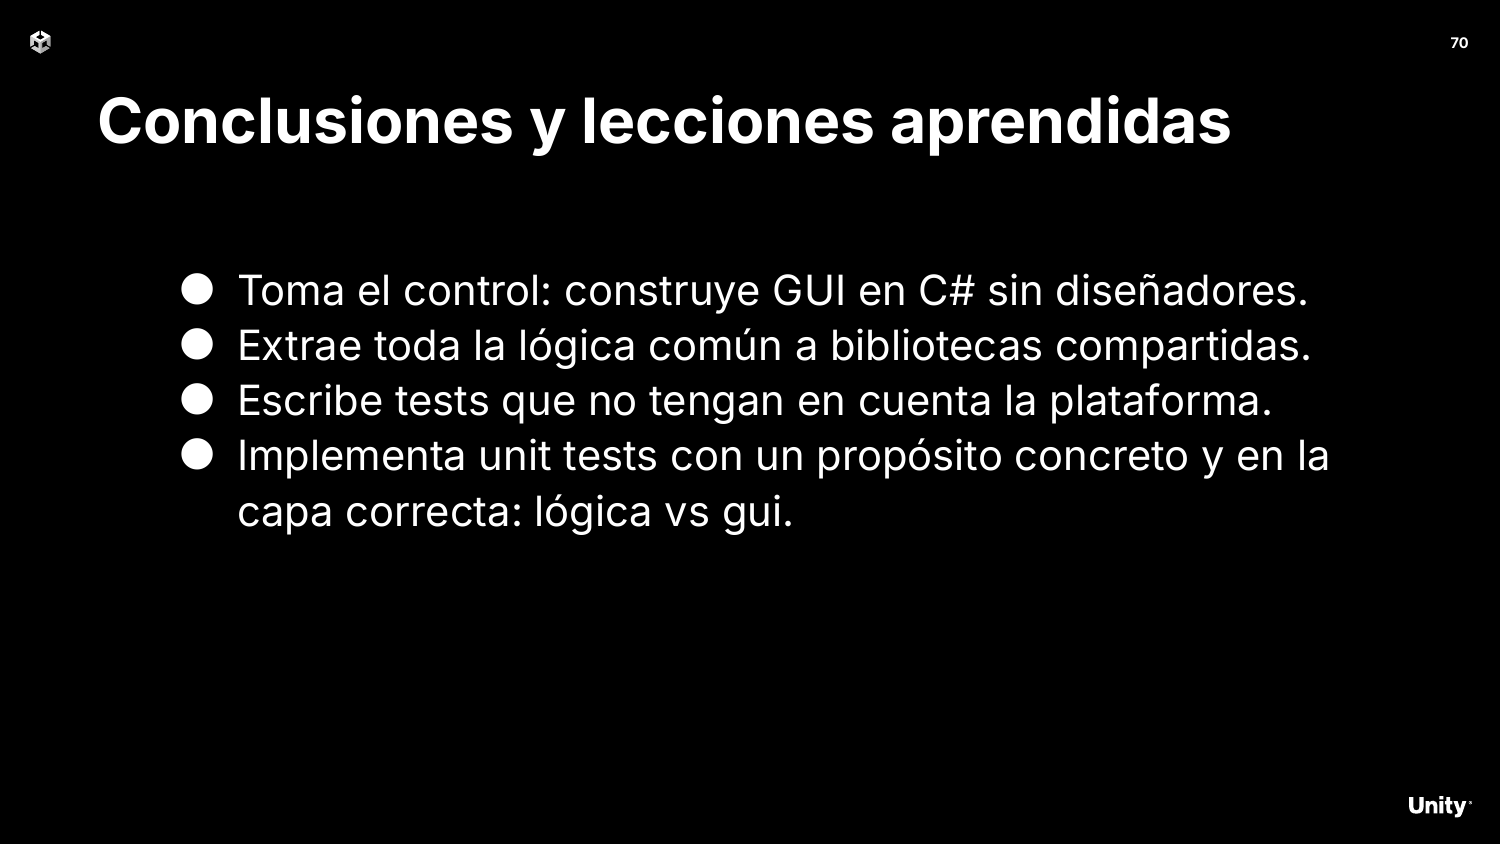

70
# Conclusiones y lecciones aprendidas

Toma el control: construye GUI en C# sin diseñadores.
Extrae toda la lógica común a bibliotecas compartidas.
Escribe tests que no tengan en cuenta la plataforma.
Implementa unit tests con un propósito concreto y en la capa correcta: lógica vs gui.